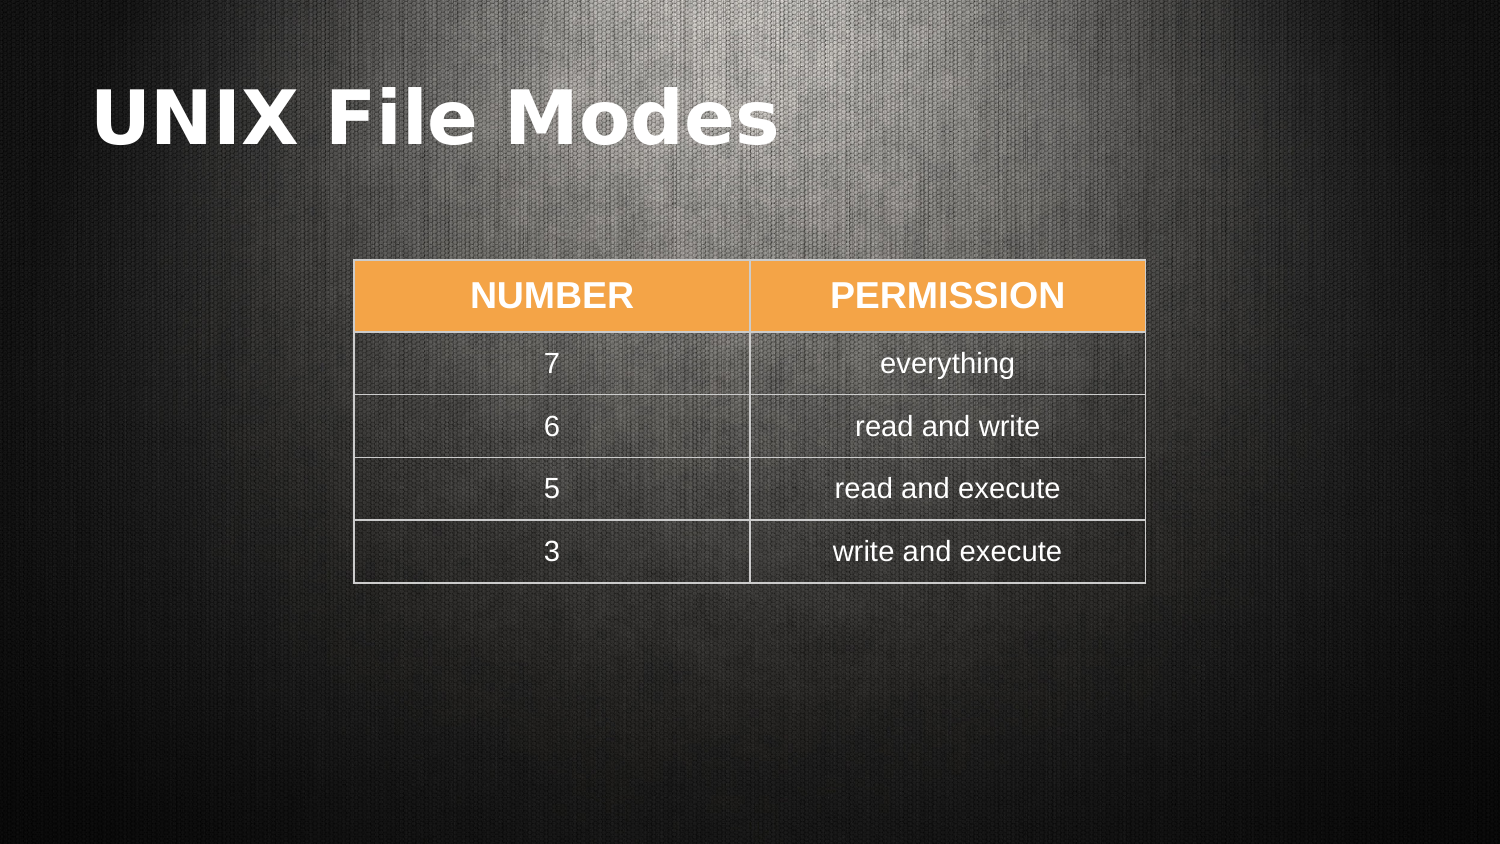

# UNIX File Modes
| NUMBER | PERMISSION |
| --- | --- |
| 7 | everything |
| 6 | read and write |
| 5 | read and execute |
| 3 | write and execute |